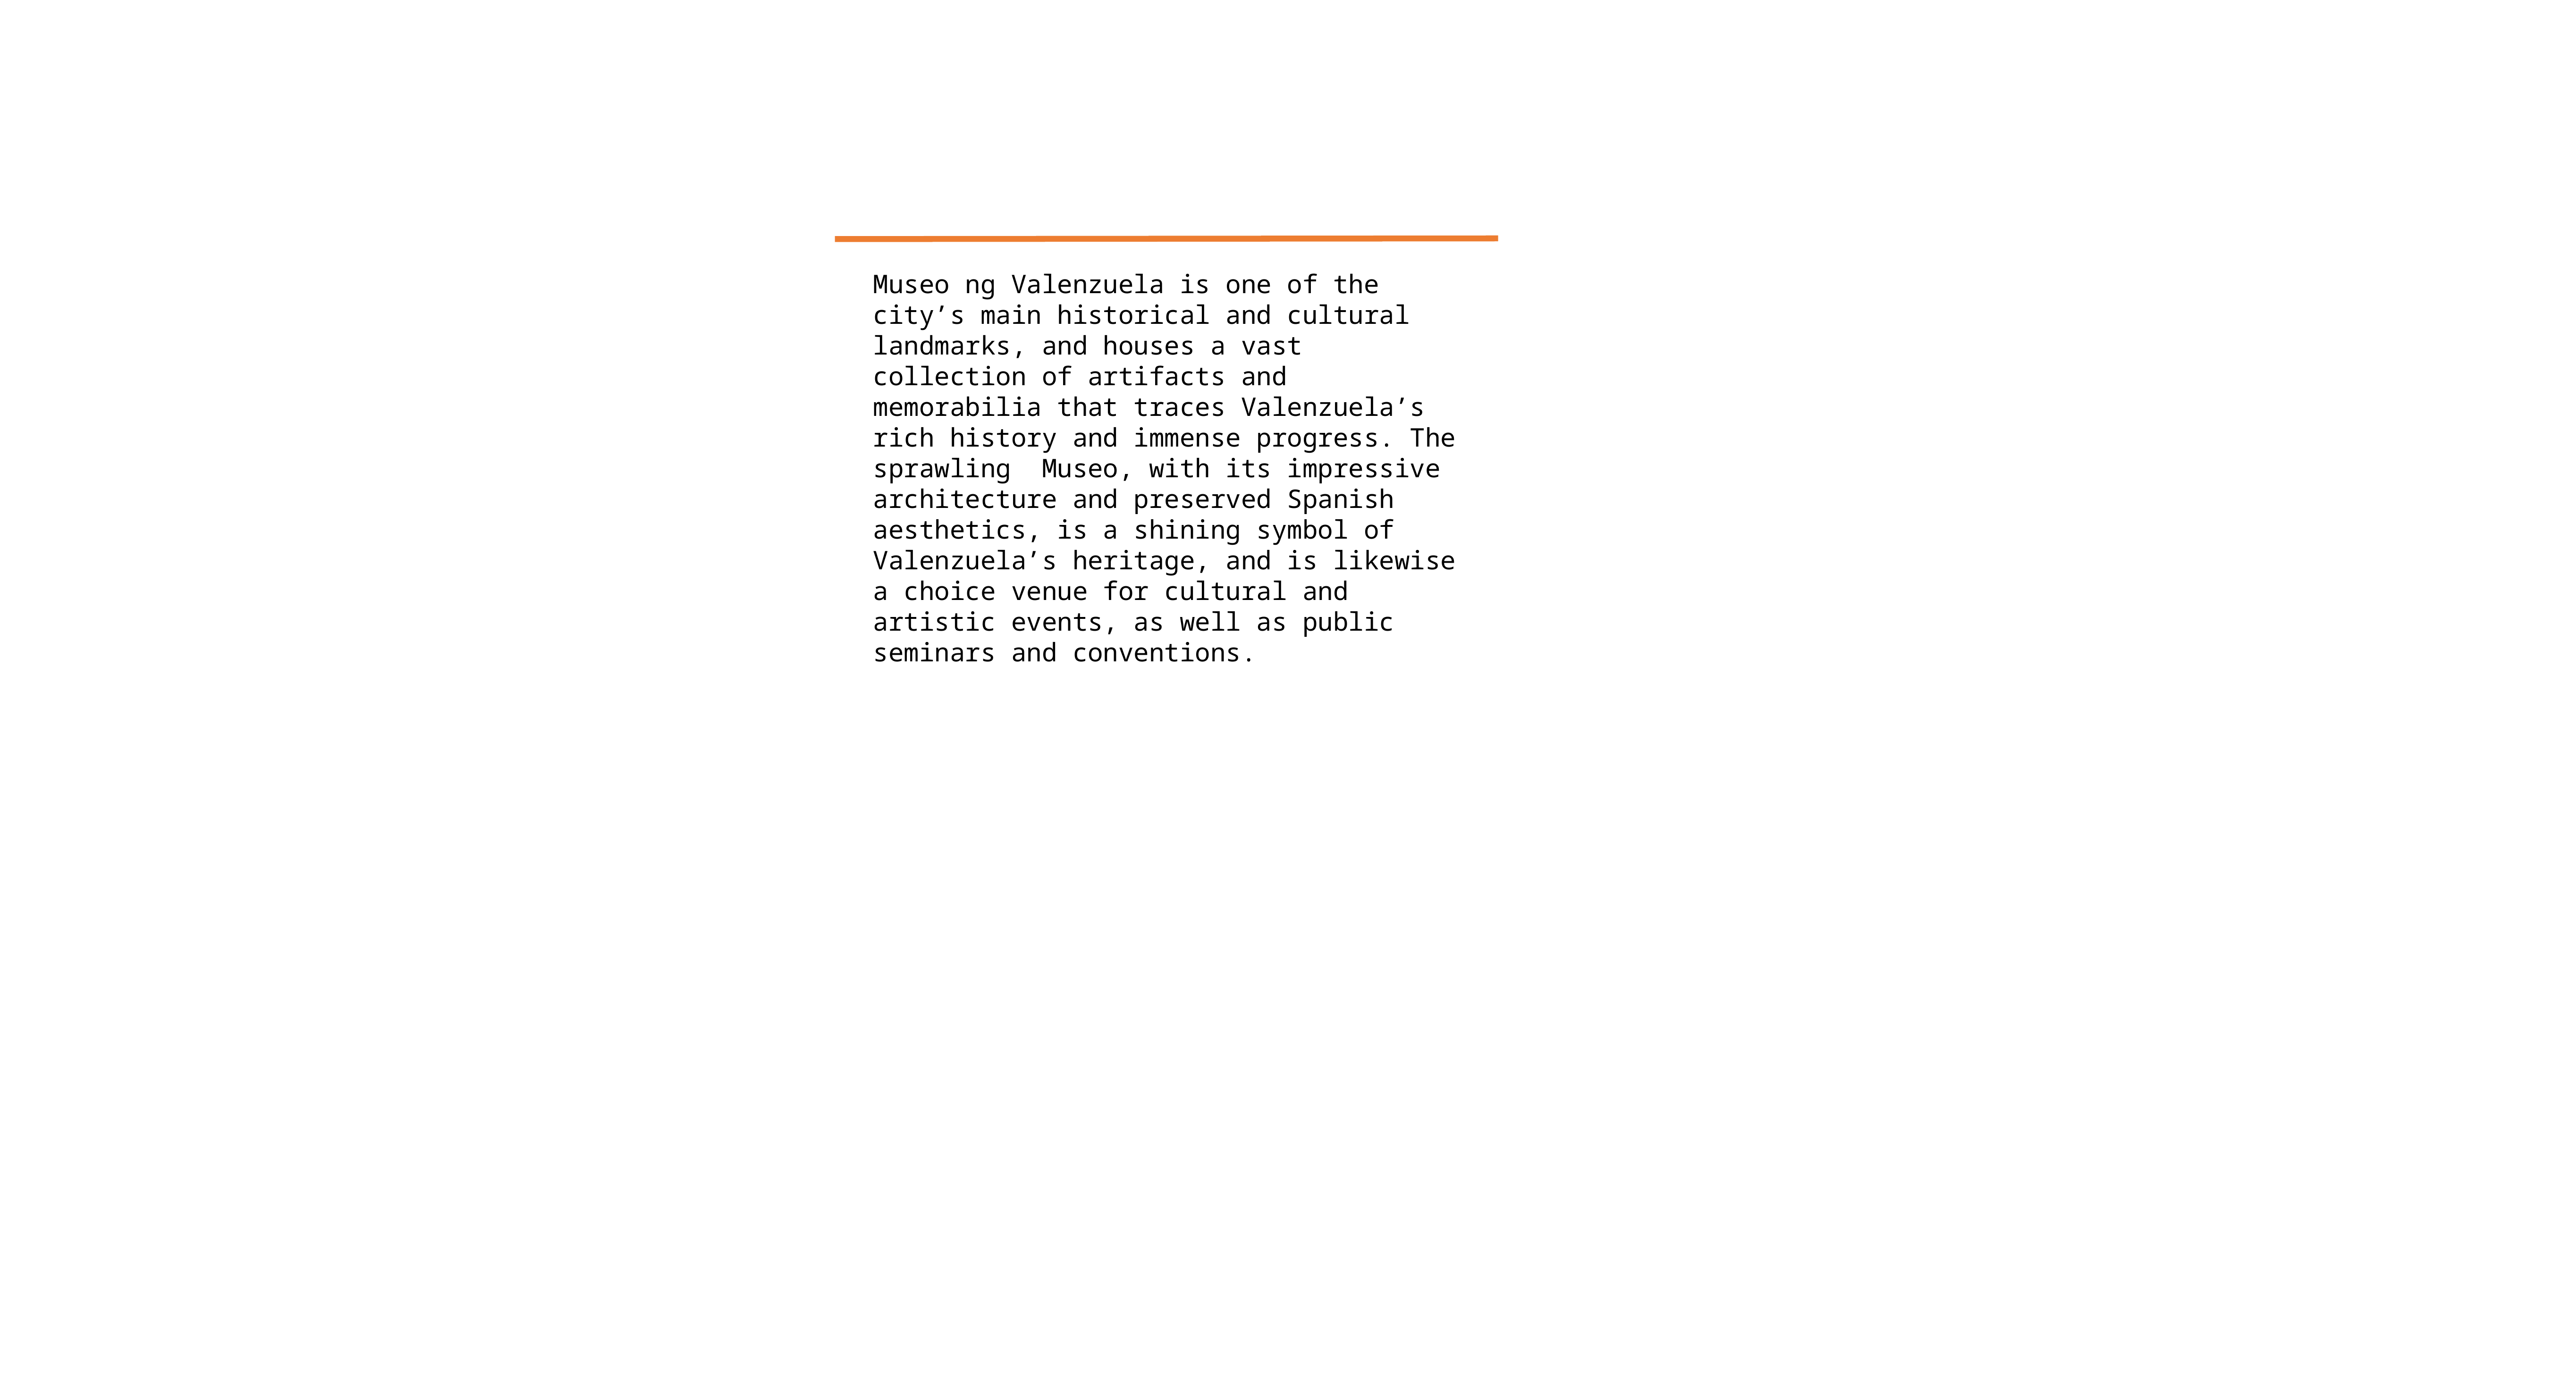

Museo ng Valenzuela is one of the city’s main historical and cultural landmarks, and houses a vast collection of artifacts and memorabilia that traces Valenzuela’s rich history and immense progress. The sprawling  Museo, with its impressive architecture and preserved Spanish aesthetics, is a shining symbol of Valenzuela’s heritage, and is likewise a choice venue for cultural and artistic events, as well as public seminars and conventions.